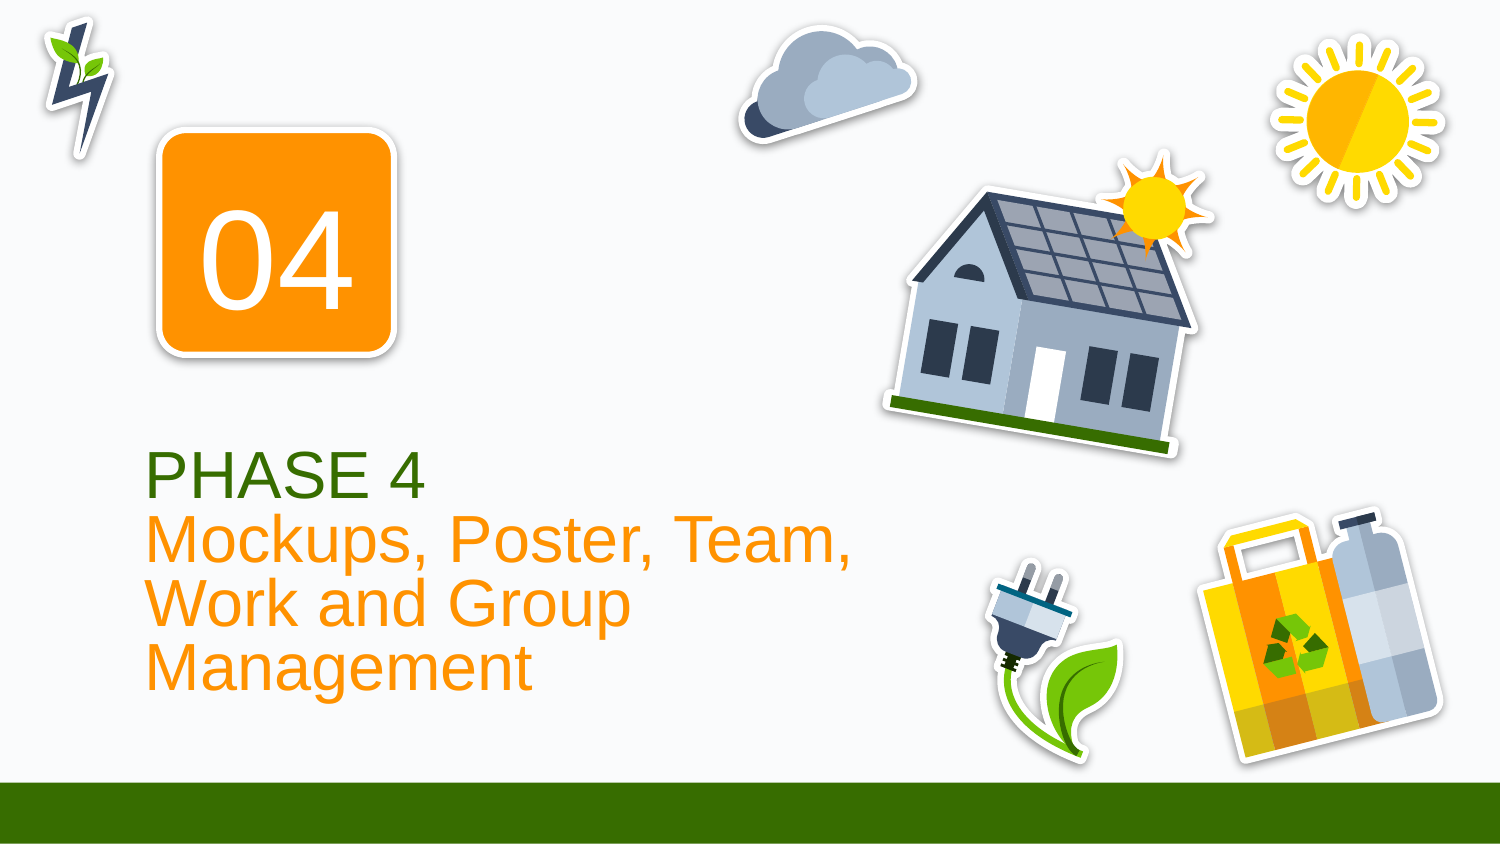

04

# PHASE 4 Mockups, Poster, Team, Work and Group Management